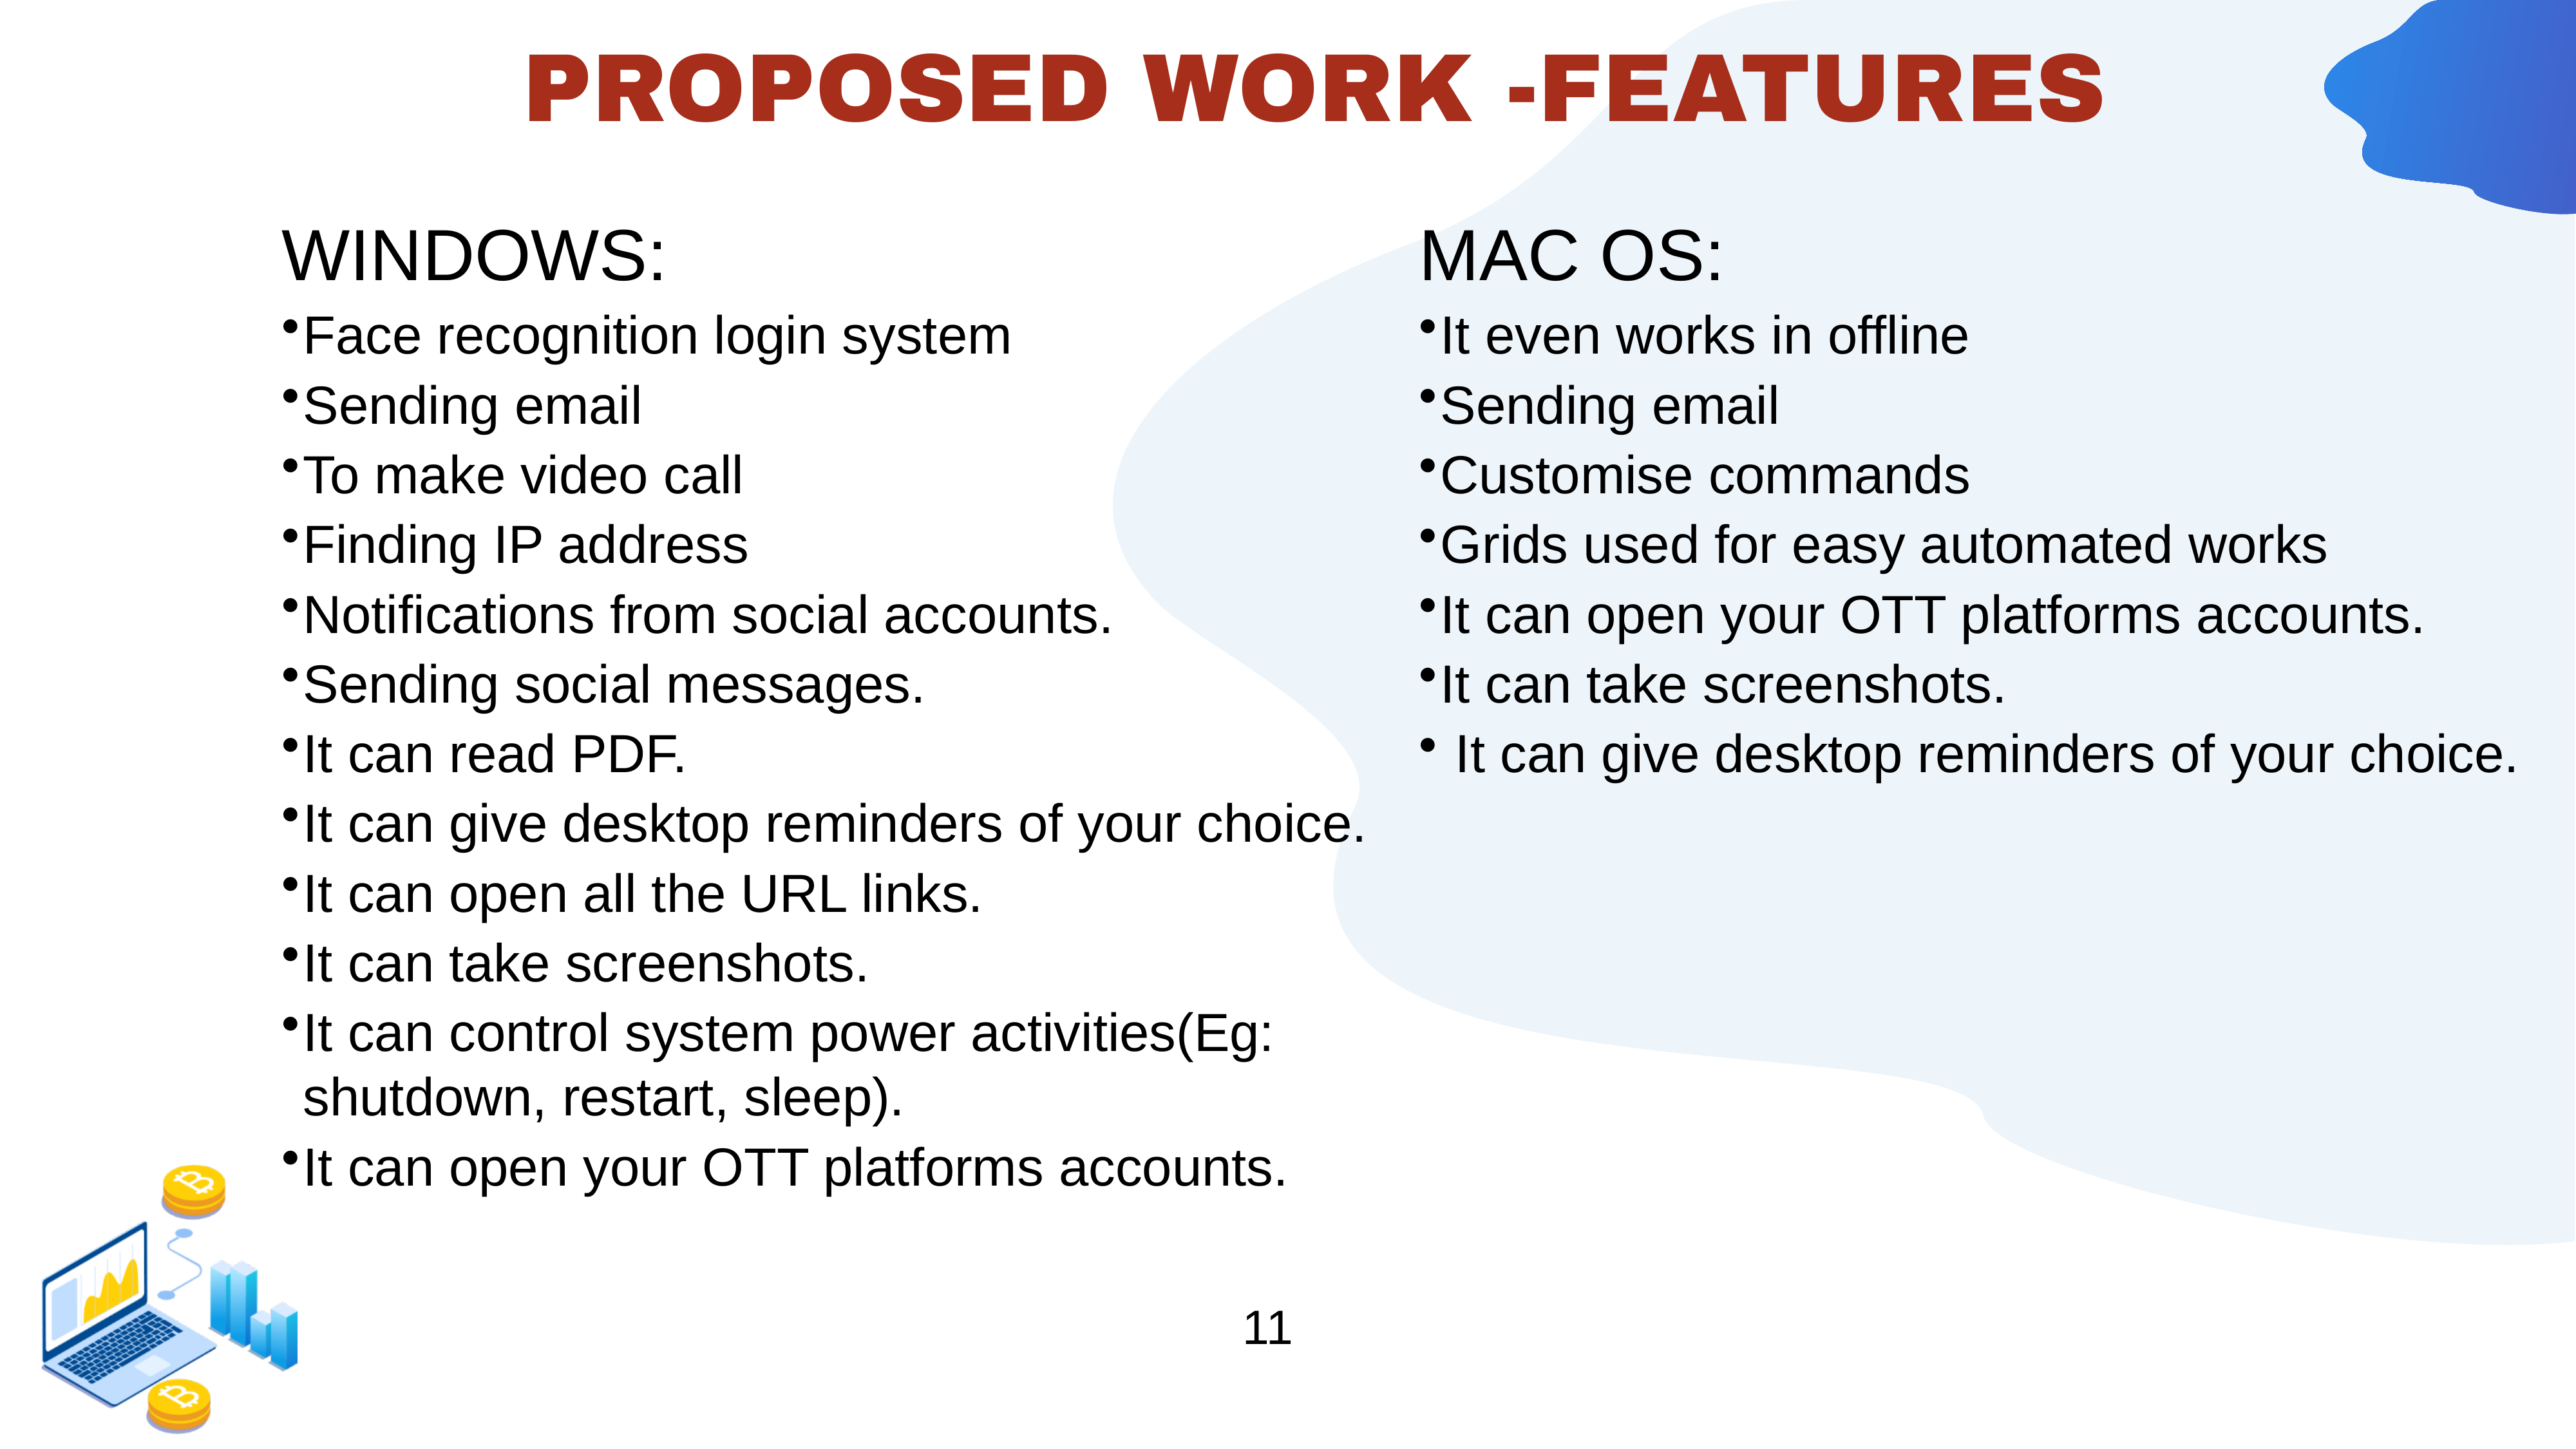

# PROPOSED WORK -FEATURES
WINDOWS:
Face recognition login system
Sending email
To make video call
Finding IP address
Notifications from social accounts.
Sending social messages.
It can read PDF.
It can give desktop reminders of your choice.
It can open all the URL links.
It can take screenshots.
It can control system power activities(Eg: shutdown, restart, sleep).
It can open your OTT platforms accounts.

MAC OS:
It even works in offline
Sending email
Customise commands
Grids used for easy automated works
It can open your OTT platforms accounts.
It can take screenshots.
 It can give desktop reminders of your choice.

11